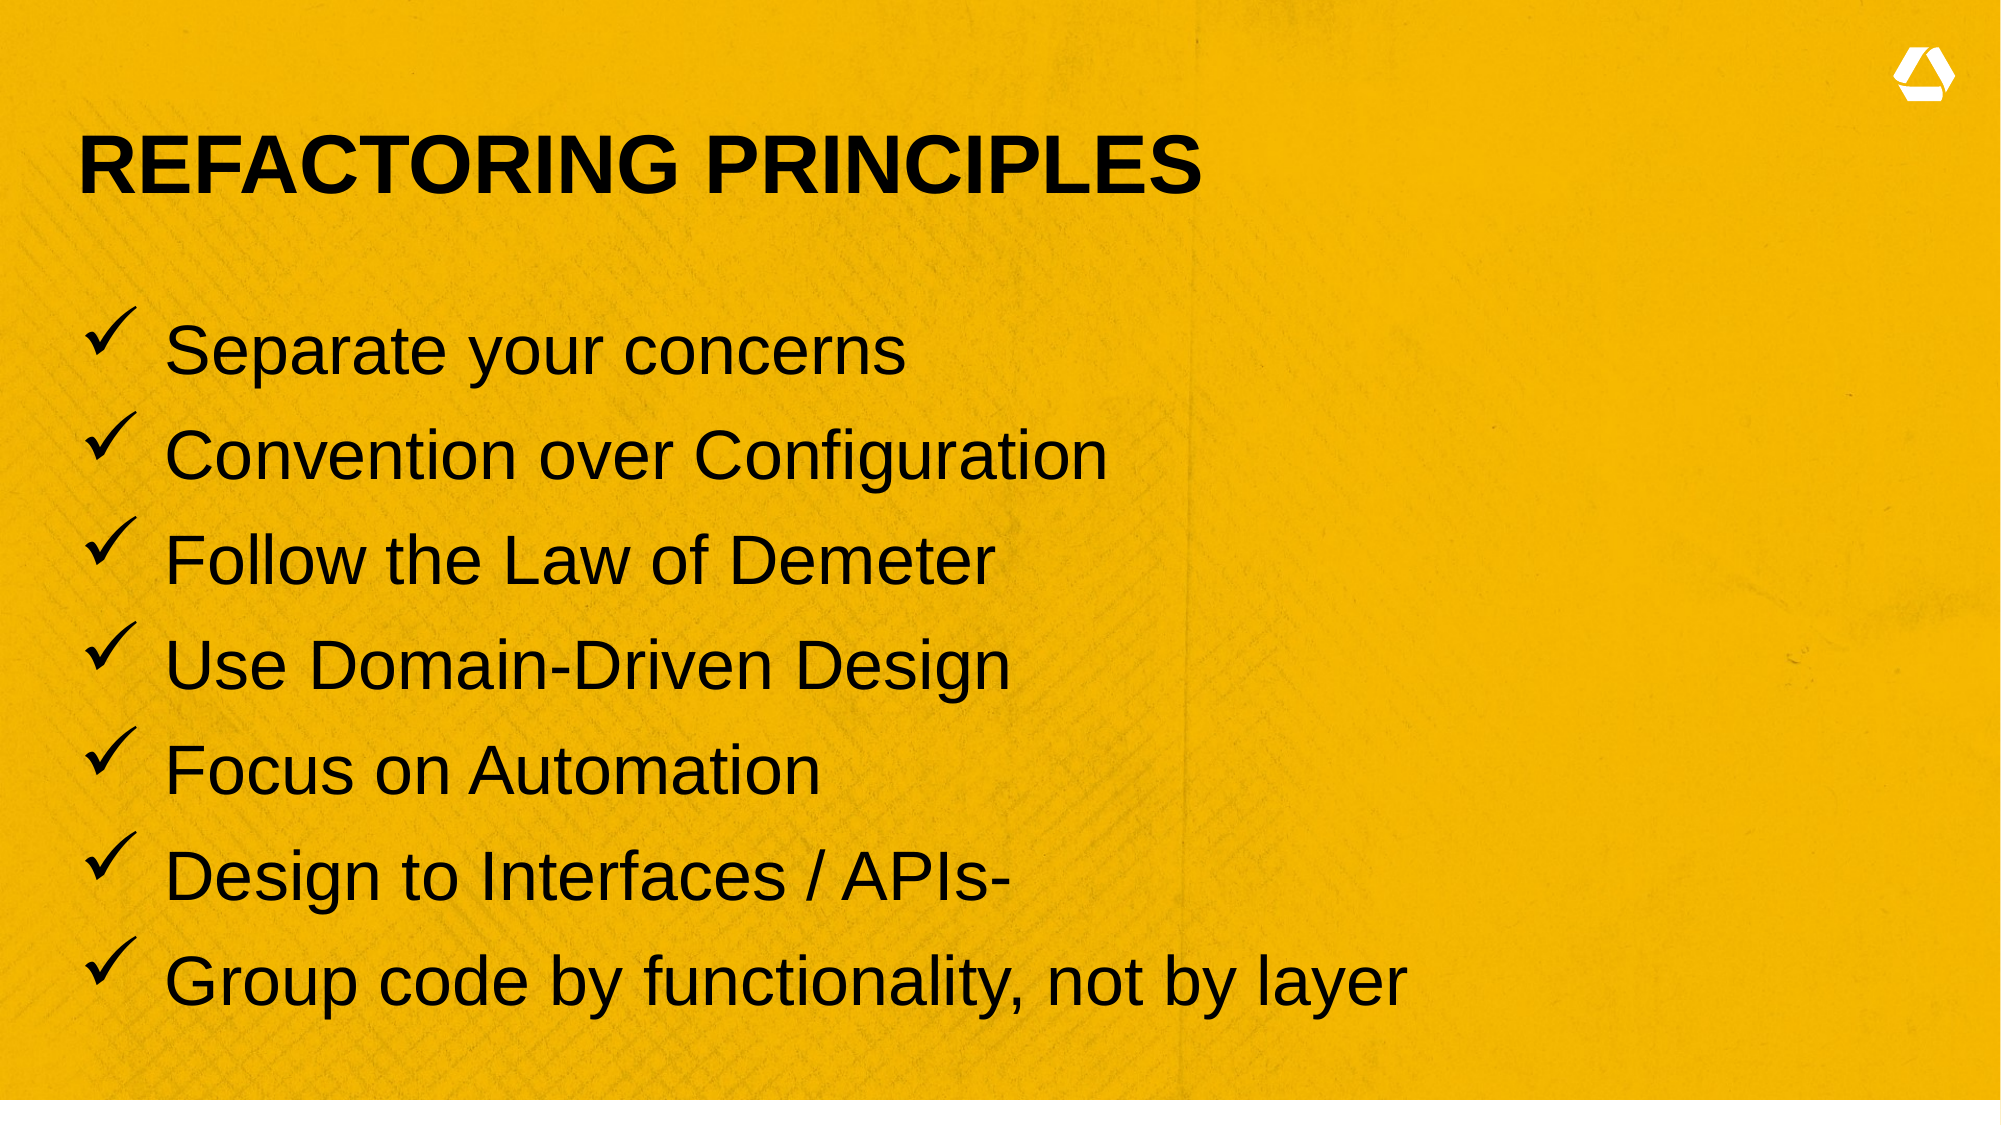

# Refactoring Principles
Separate your concerns
Convention over Configuration
Follow the Law of Demeter
Use Domain-Driven Design
Focus on Automation
Design to Interfaces / APIs-
Group code by functionality, not by layer